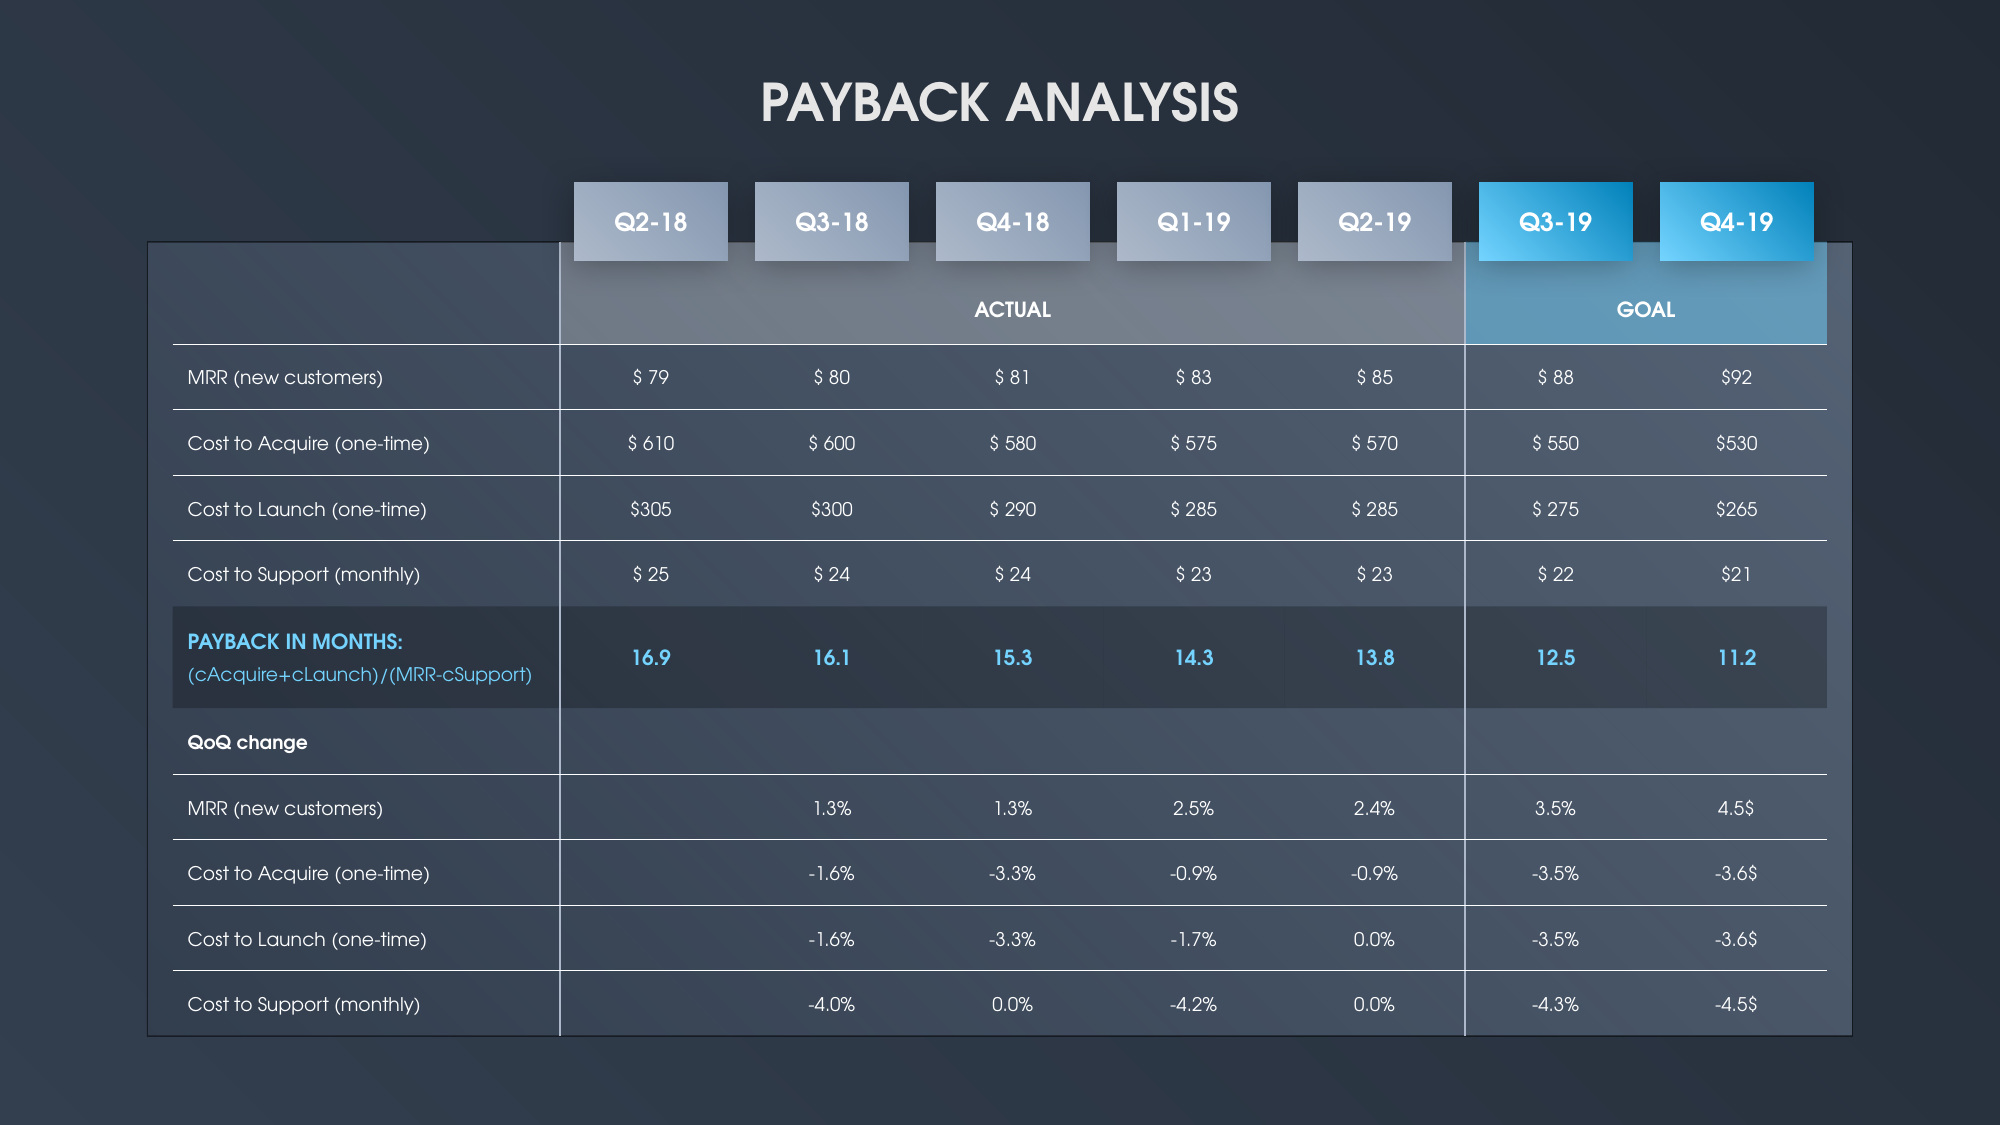

PAYBACK ANALYSIS
Q2-18
Q3-18
Q4-18
Q1-19
Q2-19
Q3-19
Q4-19

|  | ACTUAL |  |  |  |  | GOAL |  |
| --- | --- | --- | --- | --- | --- | --- | --- |
| MRR (new customers) | $ 79 | $ 80 | $ 81 | $ 83 | $ 85 | $ 88 | $92 |
| Cost to Acquire (one-time) | $ 610 | $ 600 | $ 580 | $ 575 | $ 570 | $ 550 | $530 |
| Cost to Launch (one-time) | $305 | $300 | $ 290 | $ 285 | $ 285 | $ 275 | $265 |
| Cost to Support (monthly) | $ 25 | $ 24 | $ 24 | $ 23 | $ 23 | $ 22 | $21 |
| PAYBACK IN MONTHS: (cAcquire+cLaunch)/(MRR-cSupport) | 16.9 | 16.1 | 15.3 | 14.3 | 13.8 | 12.5 | 11.2 |
| QoQ change |  |  |  |  |  |  |  |
| MRR (new customers) |  | 1.3% | 1.3% | 2.5% | 2.4% | 3.5% | 4.5$ |
| Cost to Acquire (one-time) |  | -1.6% | -3.3% | -0.9% | -0.9% | -3.5% | -3.6$ |
| Cost to Launch (one-time) |  | -1.6% | -3.3% | -1.7% | 0.0% | -3.5% | -3.6$ |
| Cost to Support (monthly) |  | -4.0% | 0.0% | -4.2% | 0.0% | -4.3% | -4.5$ |